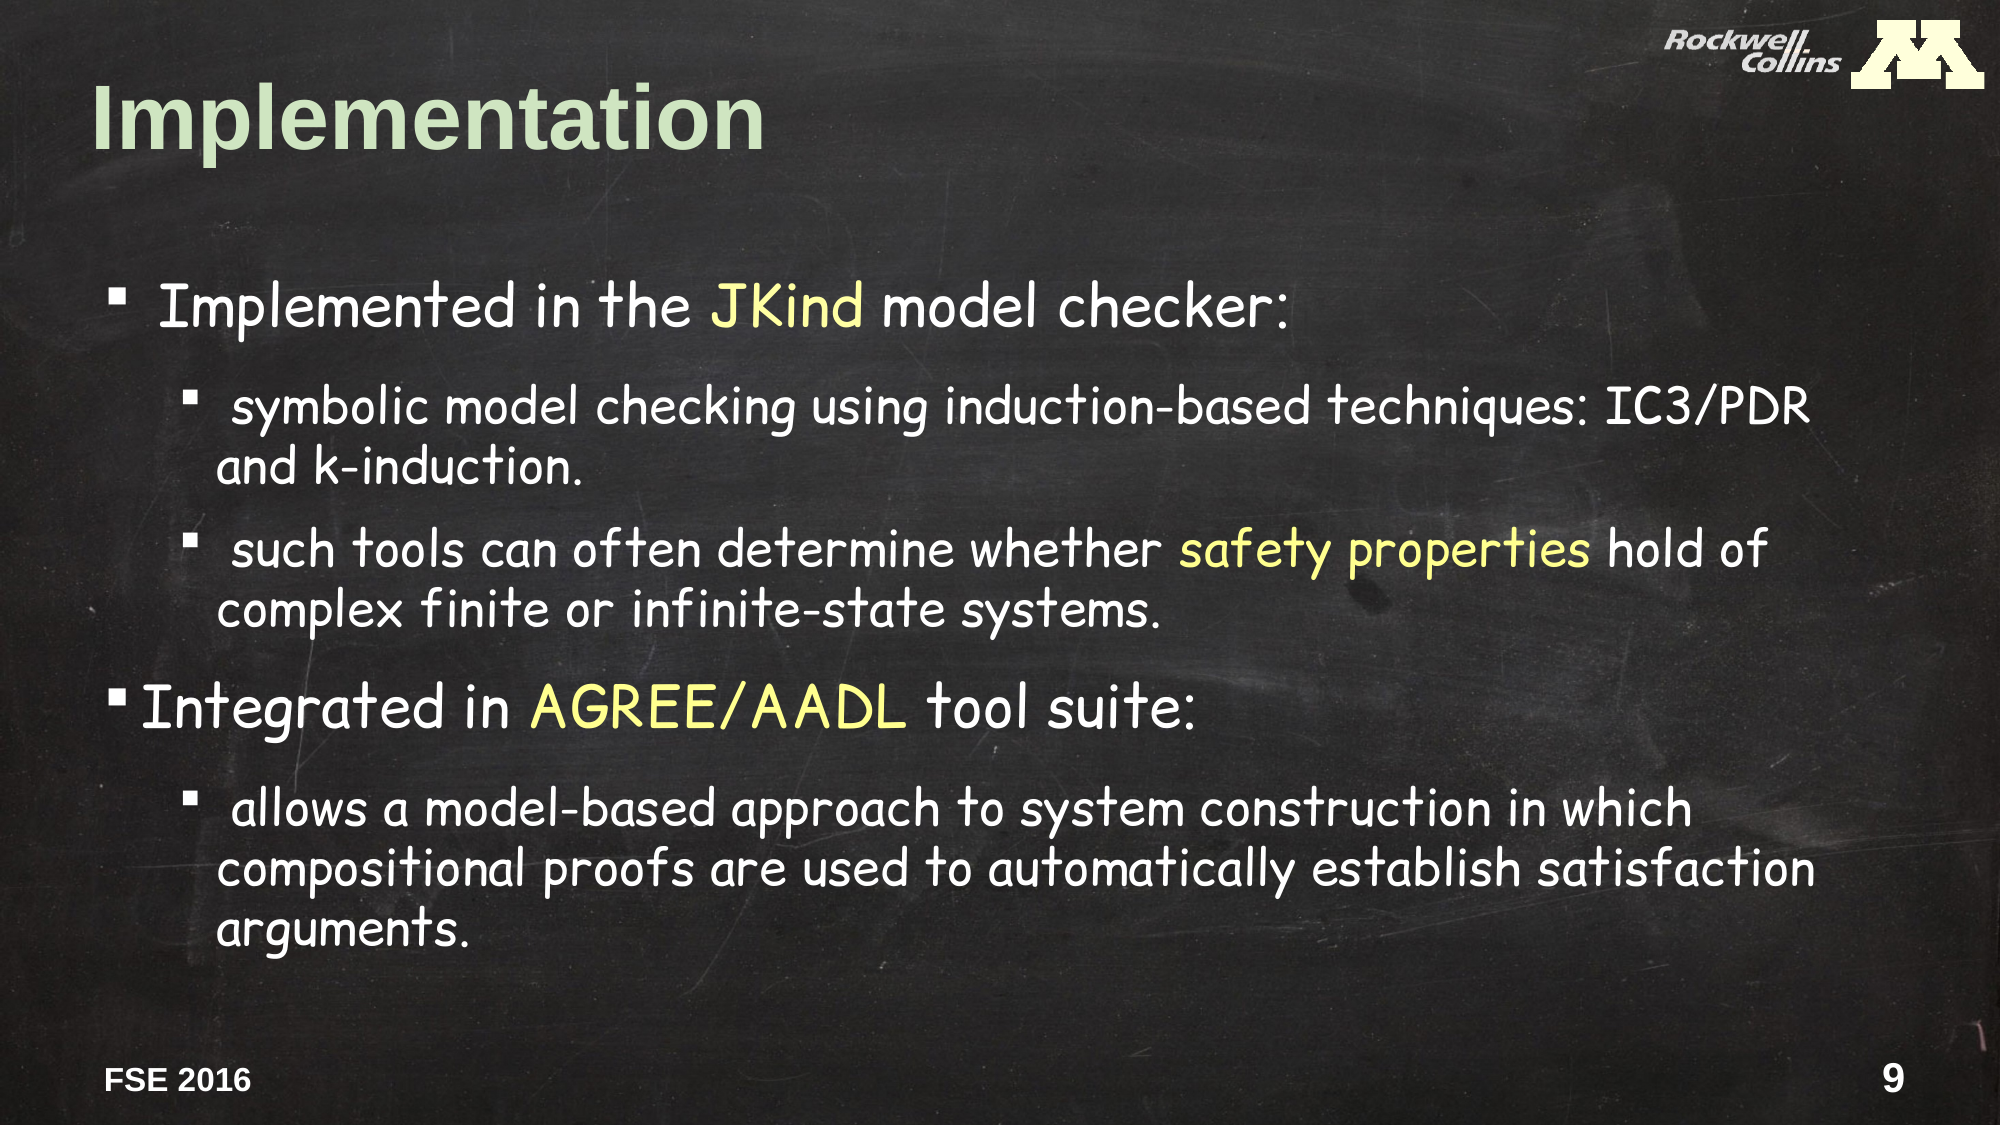

# Implementation
 Implemented in the JKind model checker:
 symbolic model checking using induction-based techniques: IC3/PDR  and k-induction.
 such tools can often determine whether safety properties hold of complex finite or infinite-state systems.
Integrated in AGREE/AADL tool suite:
 allows a model-based approach to system construction in which compositional proofs are used to automatically establish satisfaction arguments.
FSE 2016
9